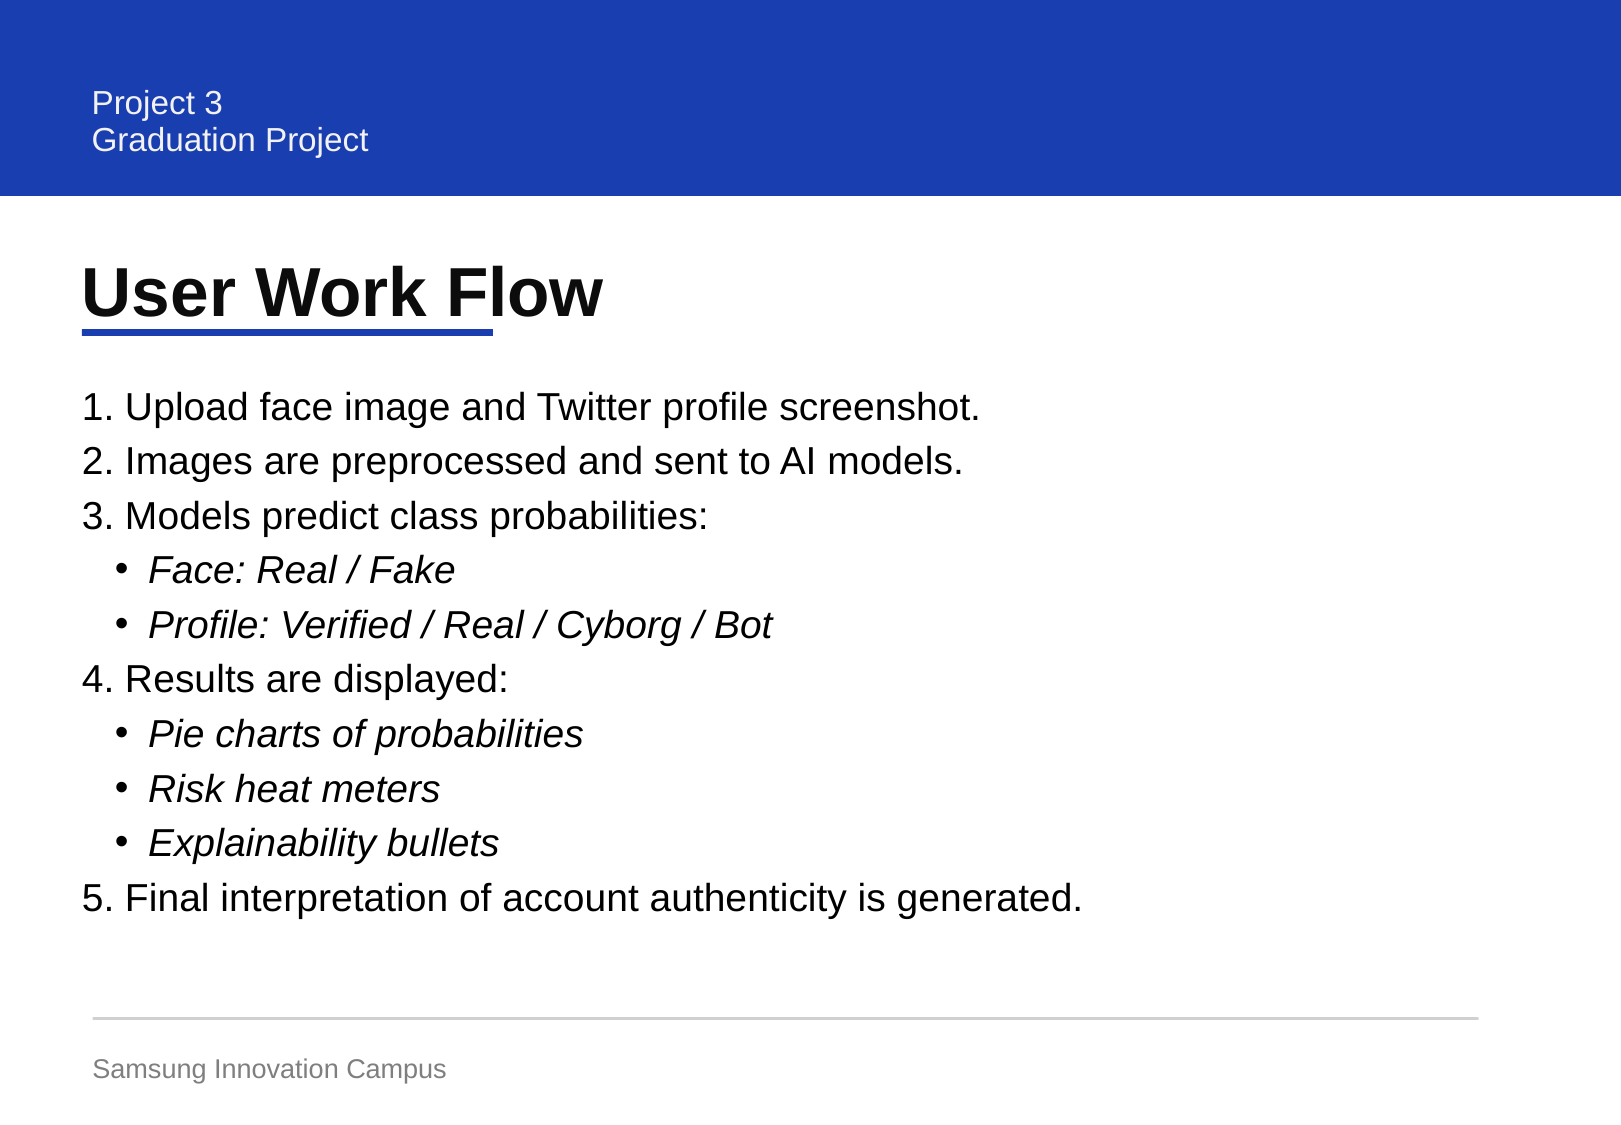

Project 3
Graduation Project

User Work Flow

1. Upload face image and Twitter profile screenshot.
2. Images are preprocessed and sent to AI models.
3. Models predict class probabilities:
Face: Real / Fake
Profile: Verified / Real / Cyborg / Bot
4. Results are displayed:
Pie charts of probabilities
Risk heat meters
Explainability bullets
5. Final interpretation of account authenticity is generated.

Samsung Innovation Campus